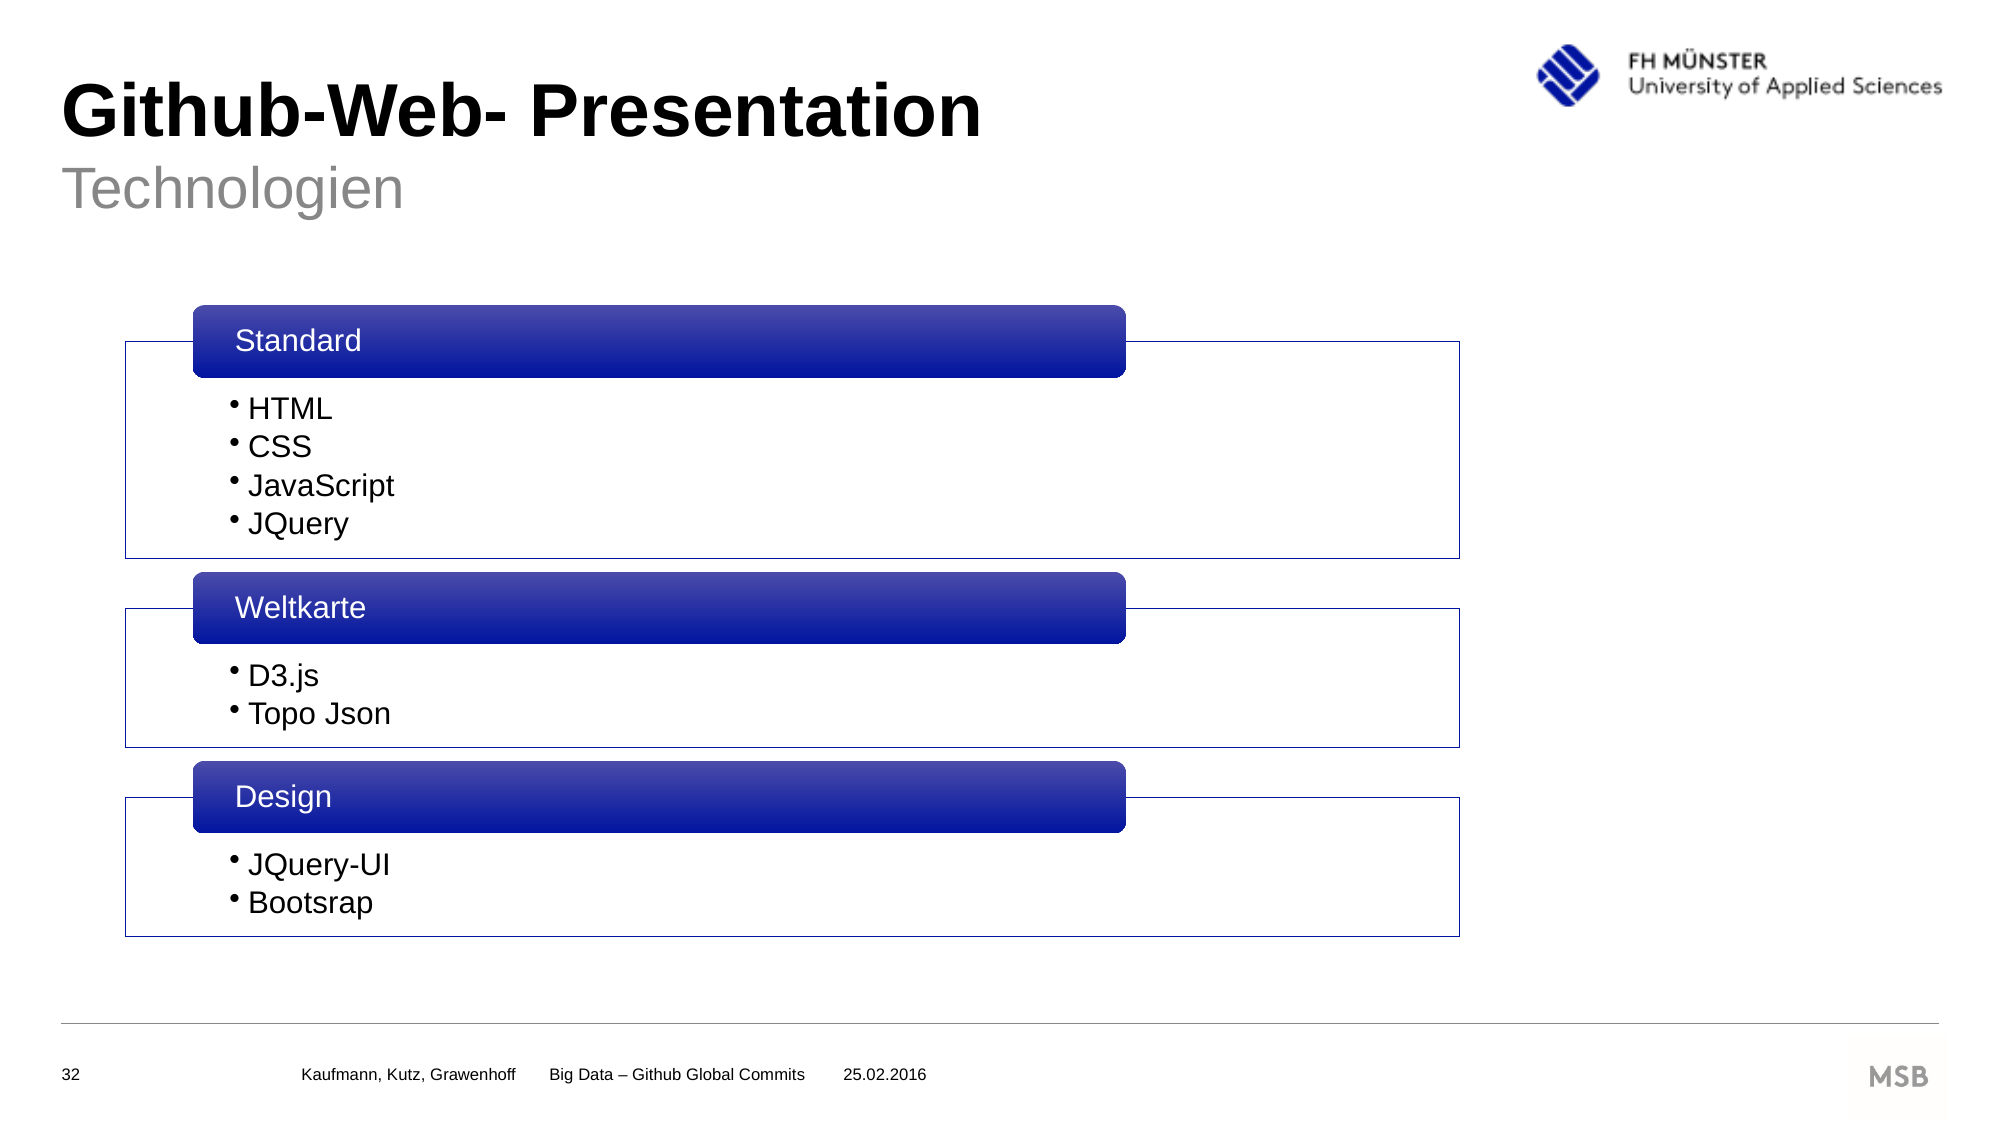

# Github-Web- Presentation
Technologien
HTML
CSS
JavaScript
JQuery
Standard
D3.js
Topo Json
Weltkarte
JQuery-UI
Bootsrap
Design
Kaufmann, Kutz, Grawenhoff  Big Data – Github Global Commits   25.02.2016